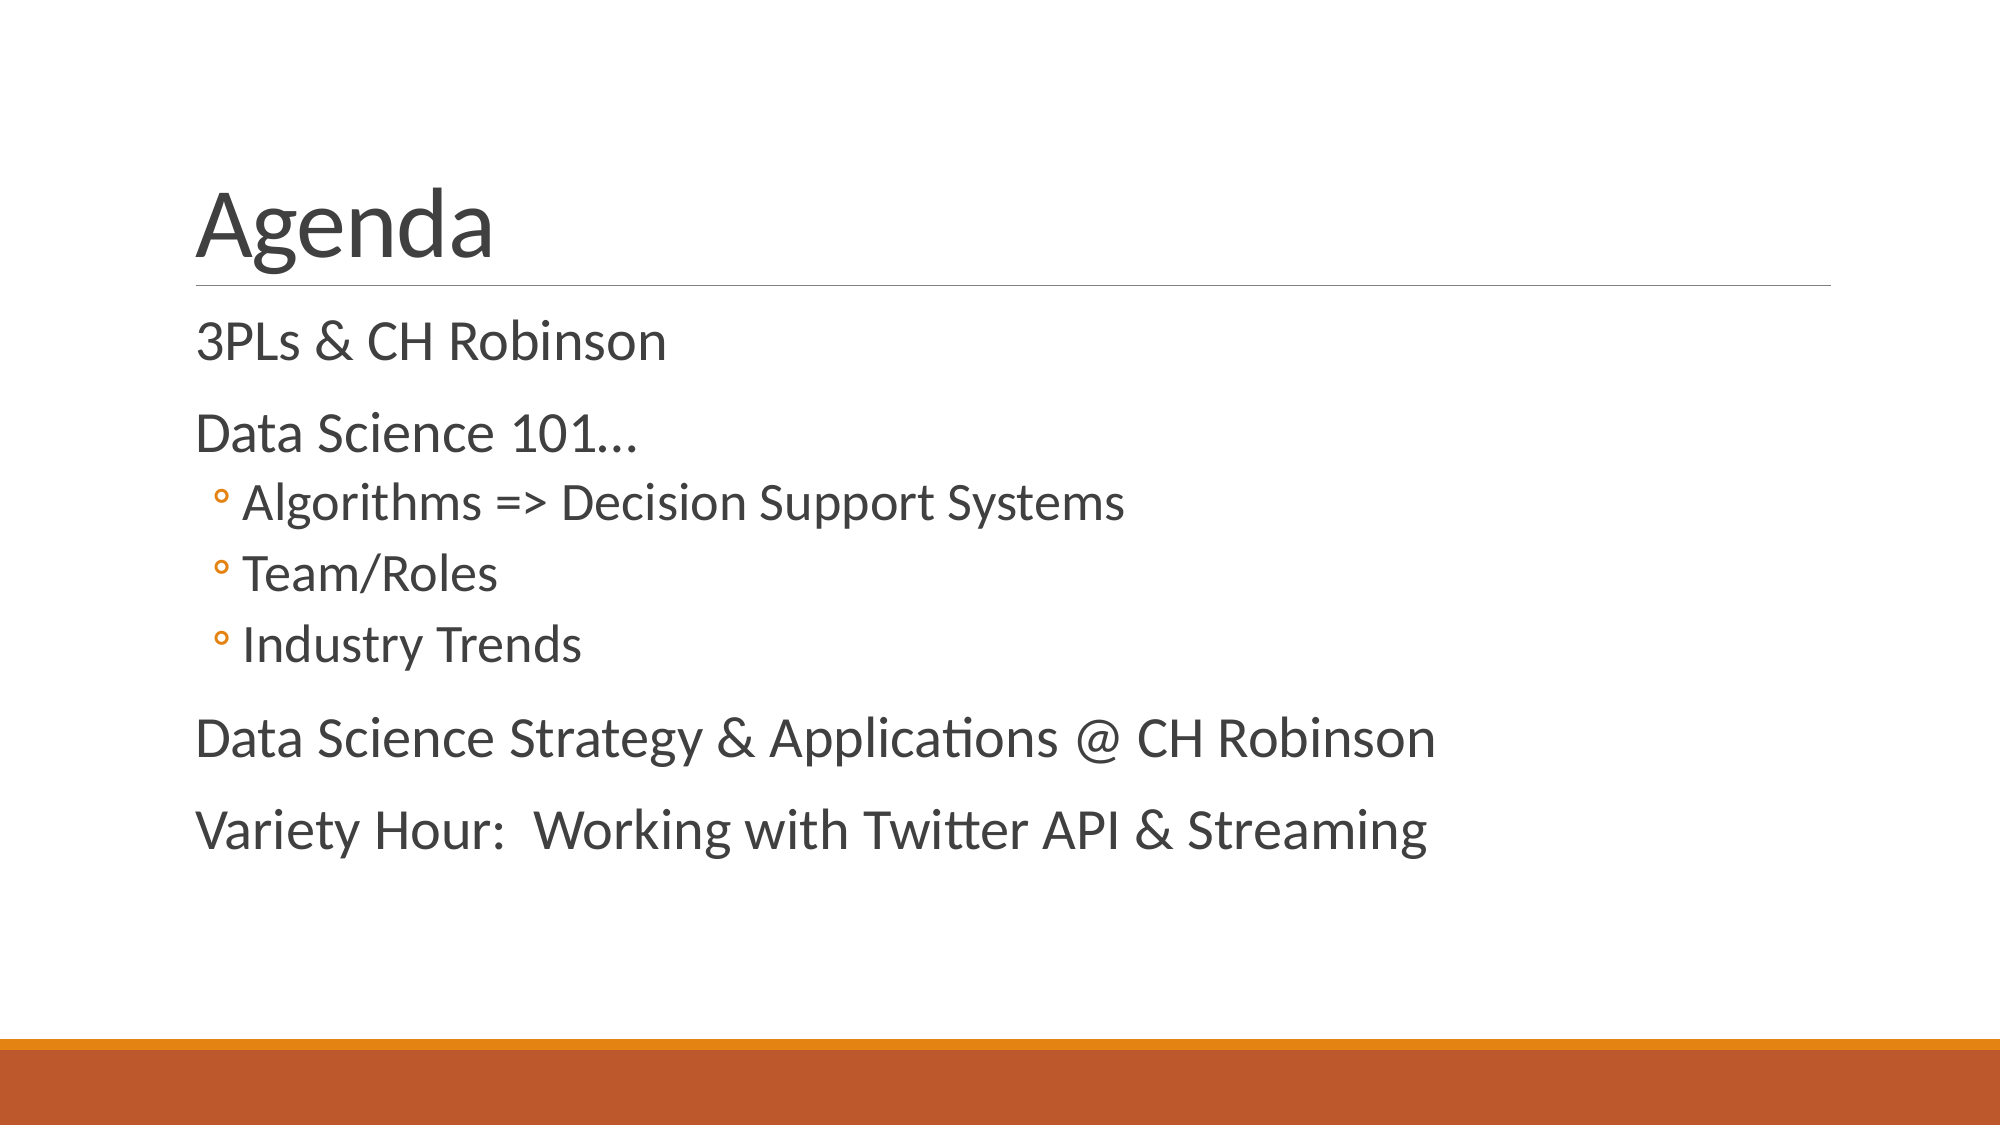

# Agenda
3PLs & CH Robinson
Data Science 101…
Algorithms => Decision Support Systems
Team/Roles
Industry Trends
Data Science Strategy & Applications @ CH Robinson
Variety Hour:  Working with Twitter API & Streaming